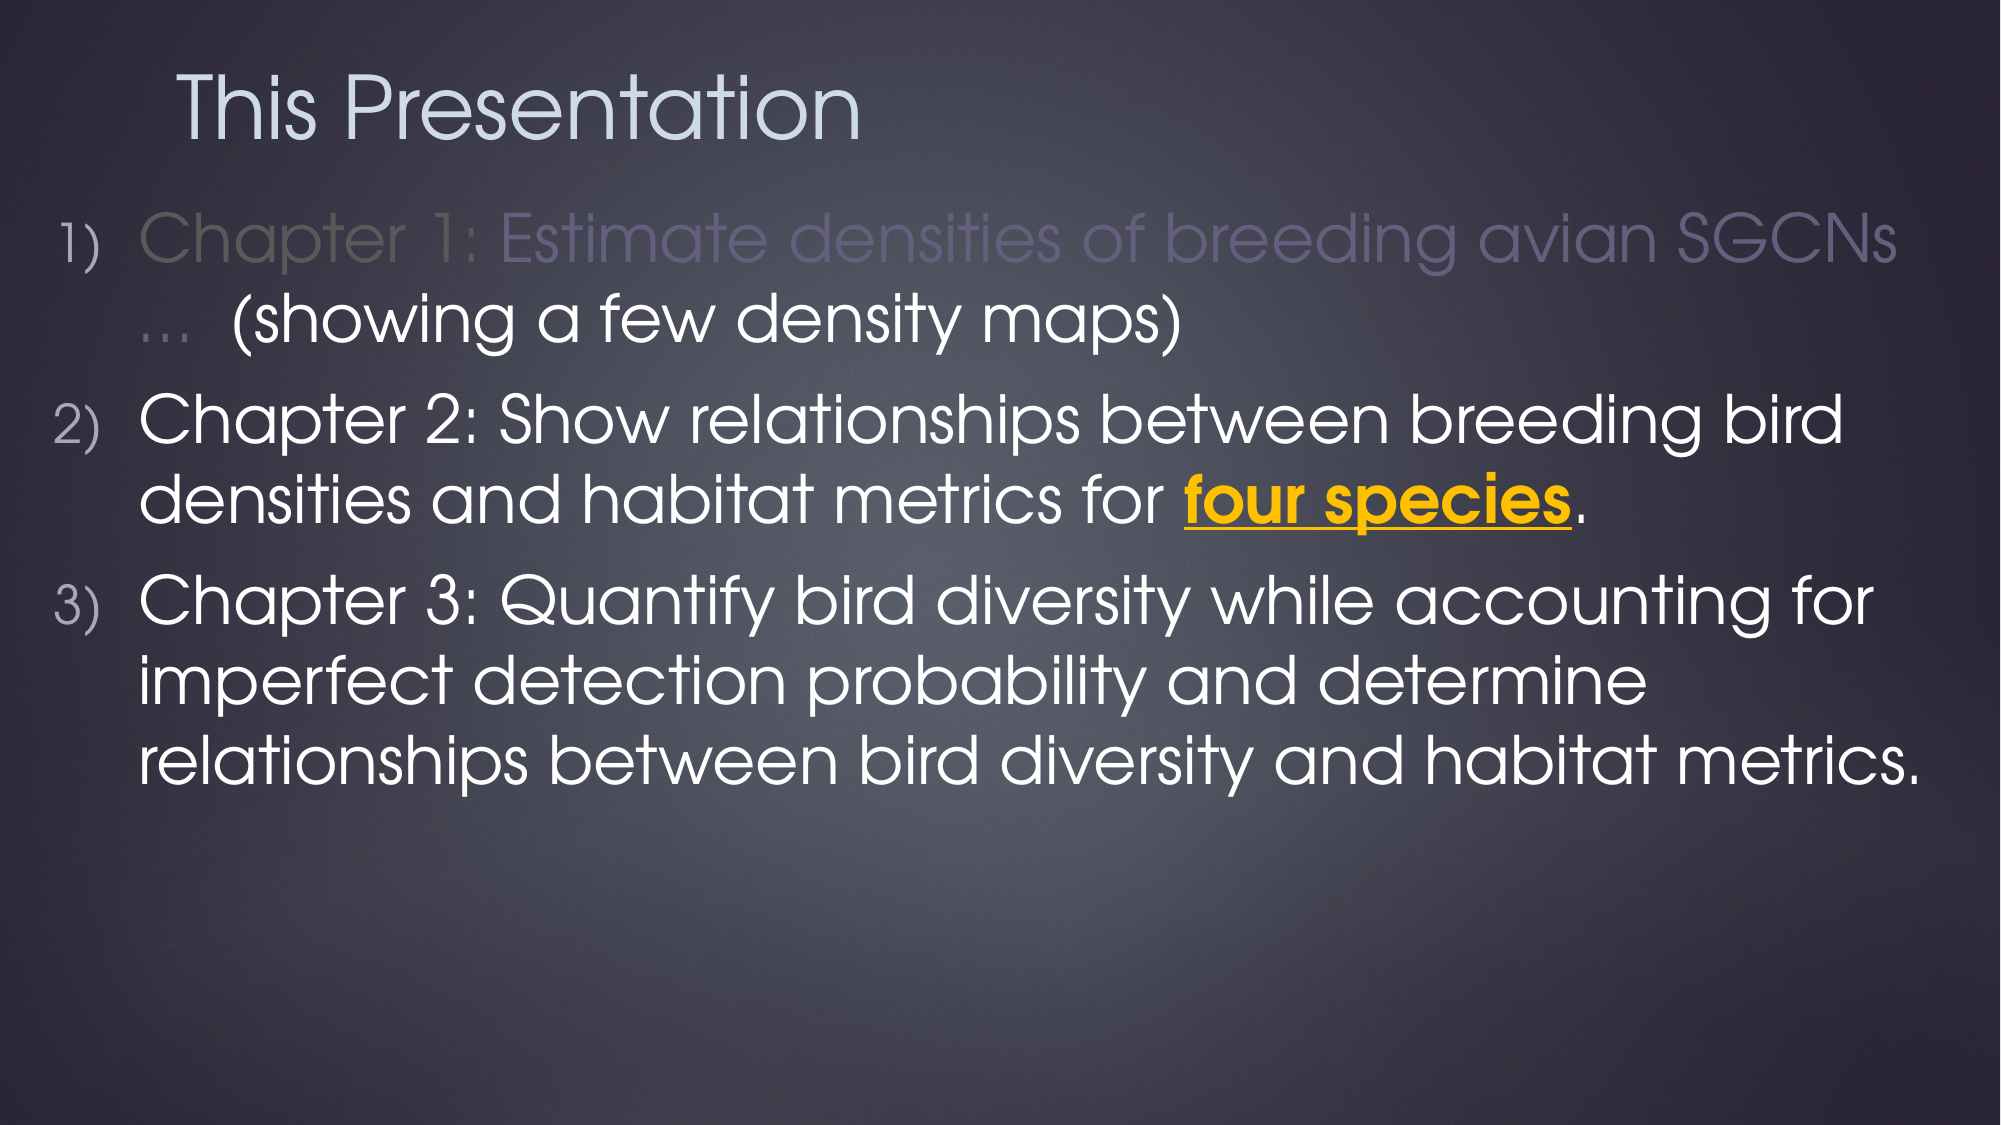

# This Presentation
Chapter 1: Estimate densities of breeding avian SGCNs …  (showing a few density maps)
Chapter 2: Show relationships between breeding bird densities and habitat metrics for four species.
Chapter 3: Quantify bird diversity while accounting for imperfect detection probability and determine relationships between bird diversity and habitat metrics.